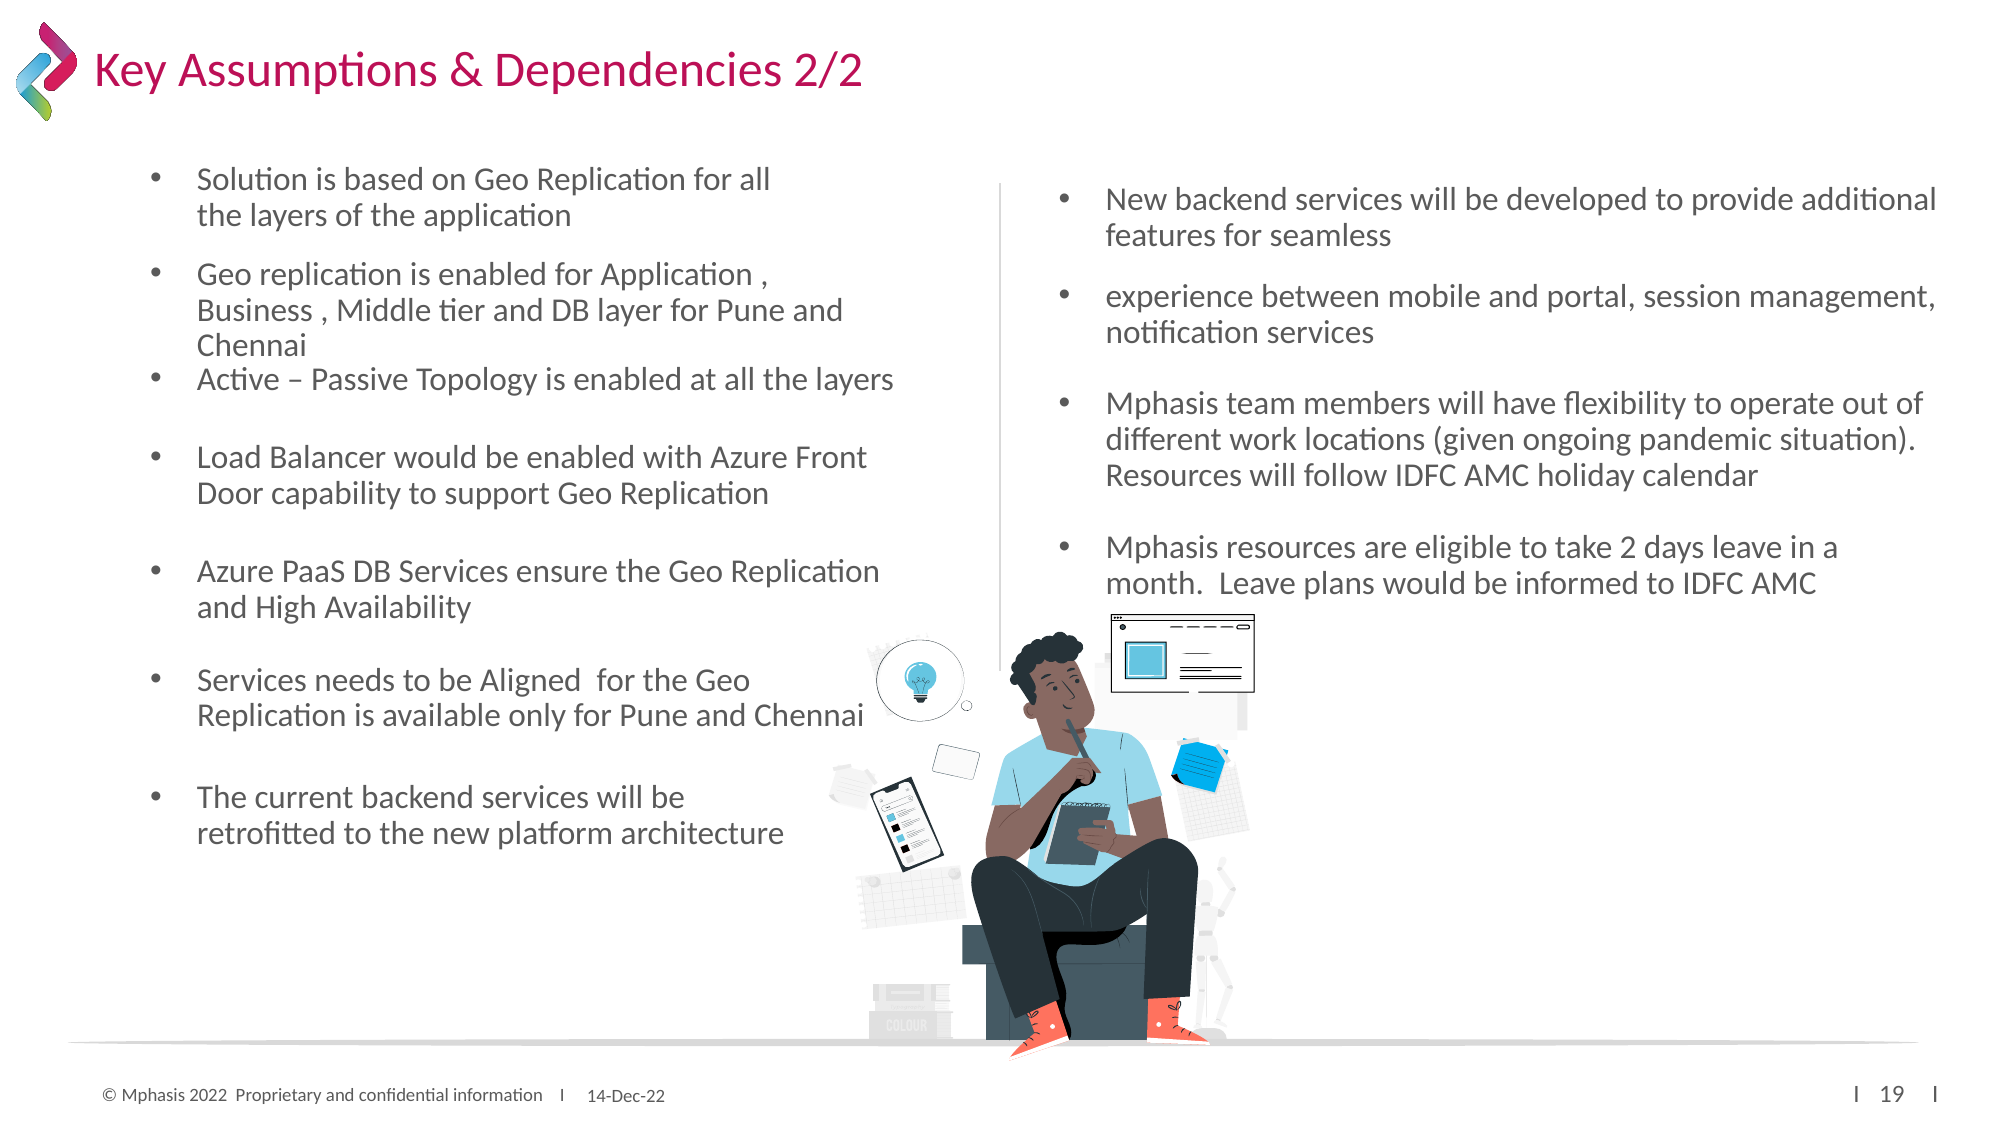

# Key Assumptions & Dependencies 2/2
Solution is based on Geo Replication for all the layers of the application
New backend services will be developed to provide additional features for seamless
Geo replication is enabled for Application , Business , Middle tier and DB layer for Pune and Chennai
experience between mobile and portal, session management, notification services

Mphasis team members will have flexibility to operate out of different work locations (given ongoing pandemic situation). Resources will follow IDFC AMC holiday calendar

Mphasis resources are eligible to take 2 days leave in a month.  Leave plans would be informed to IDFC AMC

Active – Passive Topology is enabled at all the layers
Load Balancer would be enabled with Azure Front Door capability to support Geo Replication
Azure PaaS DB Services ensure the Geo Replication and High Availability

Services needs to be Aligned  for the Geo Replication is available only for Pune and Chennai

The current backend services will be retrofitted to the new platform architecture